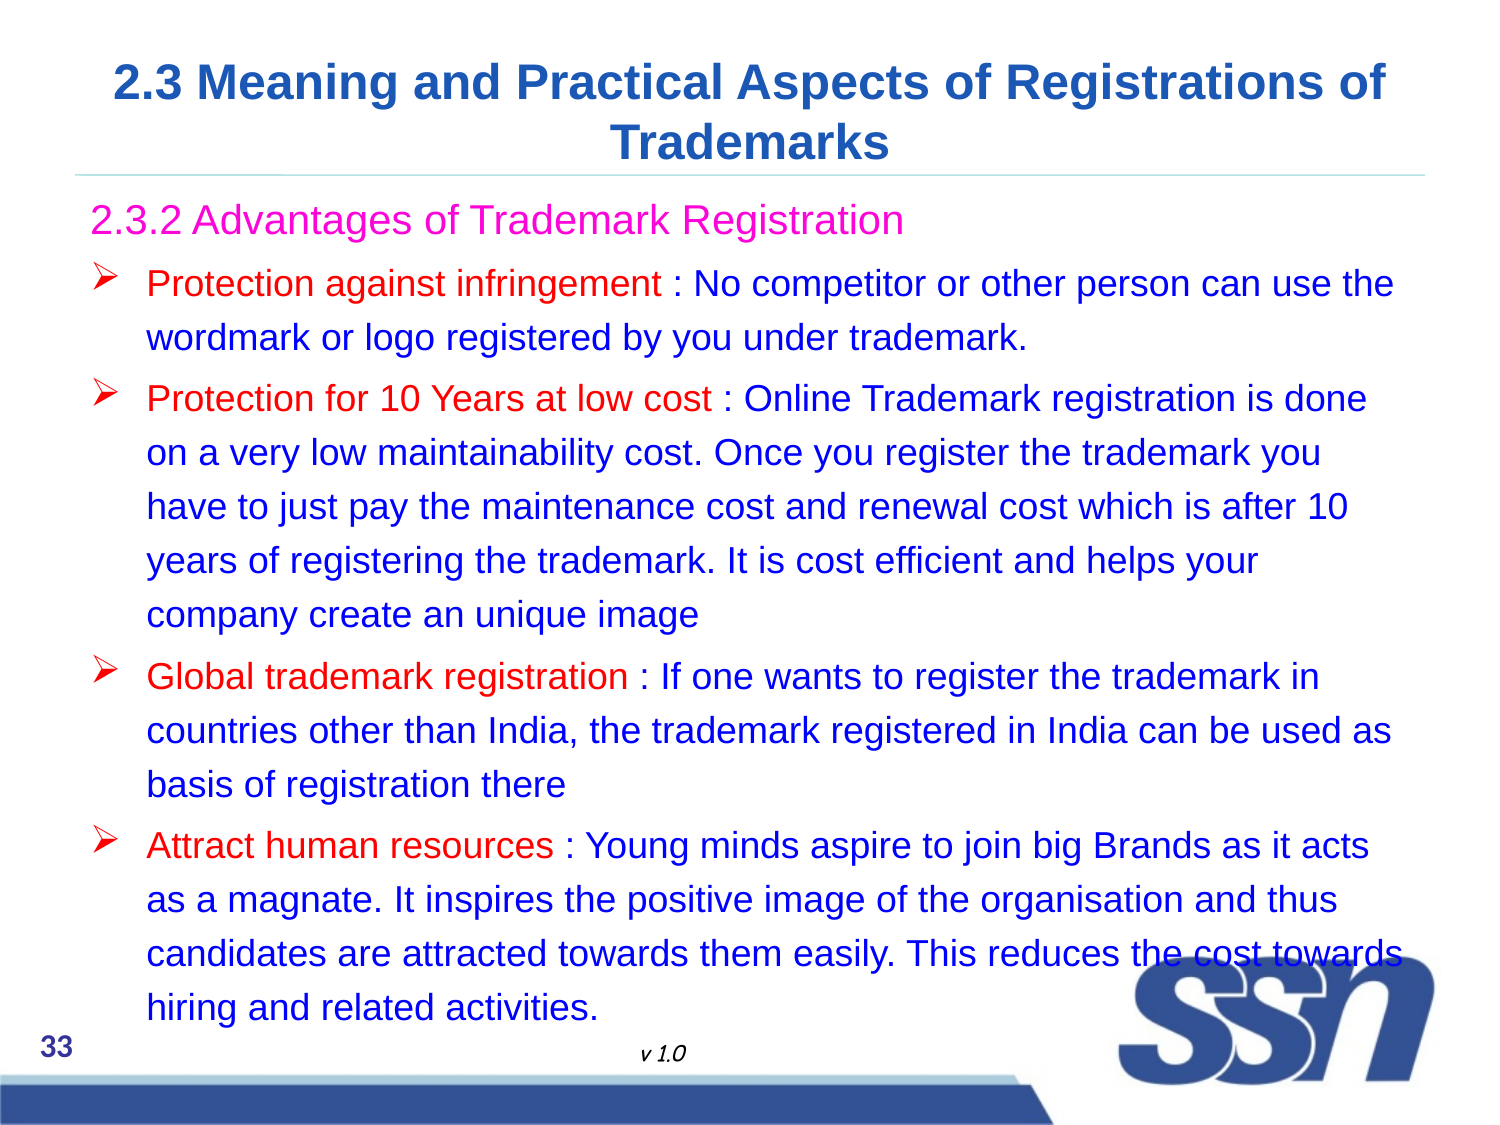

# 2.3 Meaning and Practical Aspects of Registrations of Trademarks
2.3.2 Advantages of Trademark Registration
Protection against infringement : No competitor or other person can use the wordmark or logo registered by you under trademark.
Protection for 10 Years at low cost : Online Trademark registration is done on a very low maintainability cost. Once you register the trademark you have to just pay the maintenance cost and renewal cost which is after 10 years of registering the trademark. It is cost efficient and helps your company create an unique image
Global trademark registration : If one wants to register the trademark in countries other than India, the trademark registered in India can be used as basis of registration there
Attract human resources : Young minds aspire to join big Brands as it acts as a magnate. It inspires the positive image of the organisation and thus candidates are attracted towards them easily. This reduces the cost towards hiring and related activities.